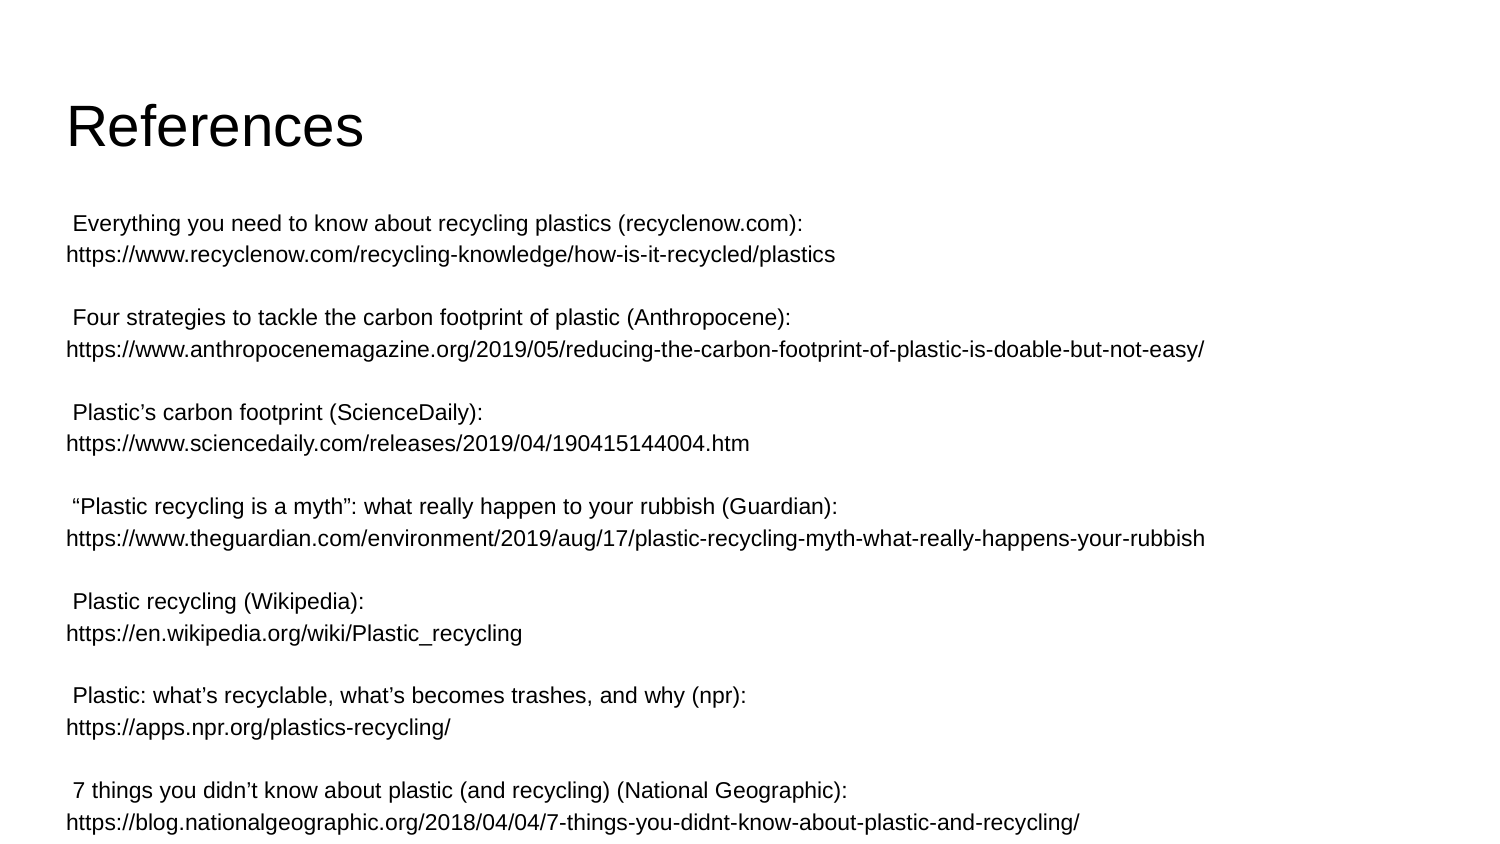

# References
 Everything you need to know about recycling plastics (recyclenow.com):
https://www.recyclenow.com/recycling-knowledge/how-is-it-recycled/plastics

 Four strategies to tackle the carbon footprint of plastic (Anthropocene):
https://www.anthropocenemagazine.org/2019/05/reducing-the-carbon-footprint-of-plastic-is-doable-but-not-easy/

 Plastic’s carbon footprint (ScienceDaily):
https://www.sciencedaily.com/releases/2019/04/190415144004.htm

 “Plastic recycling is a myth”: what really happen to your rubbish (Guardian):
https://www.theguardian.com/environment/2019/aug/17/plastic-recycling-myth-what-really-happens-your-rubbish

 Plastic recycling (Wikipedia):
https://en.wikipedia.org/wiki/Plastic_recycling

 Plastic: what’s recyclable, what’s becomes trashes, and why (npr):
https://apps.npr.org/plastics-recycling/

 7 things you didn’t know about plastic (and recycling) (National Geographic):
https://blog.nationalgeographic.org/2018/04/04/7-things-you-didnt-know-about-plastic-and-recycling/